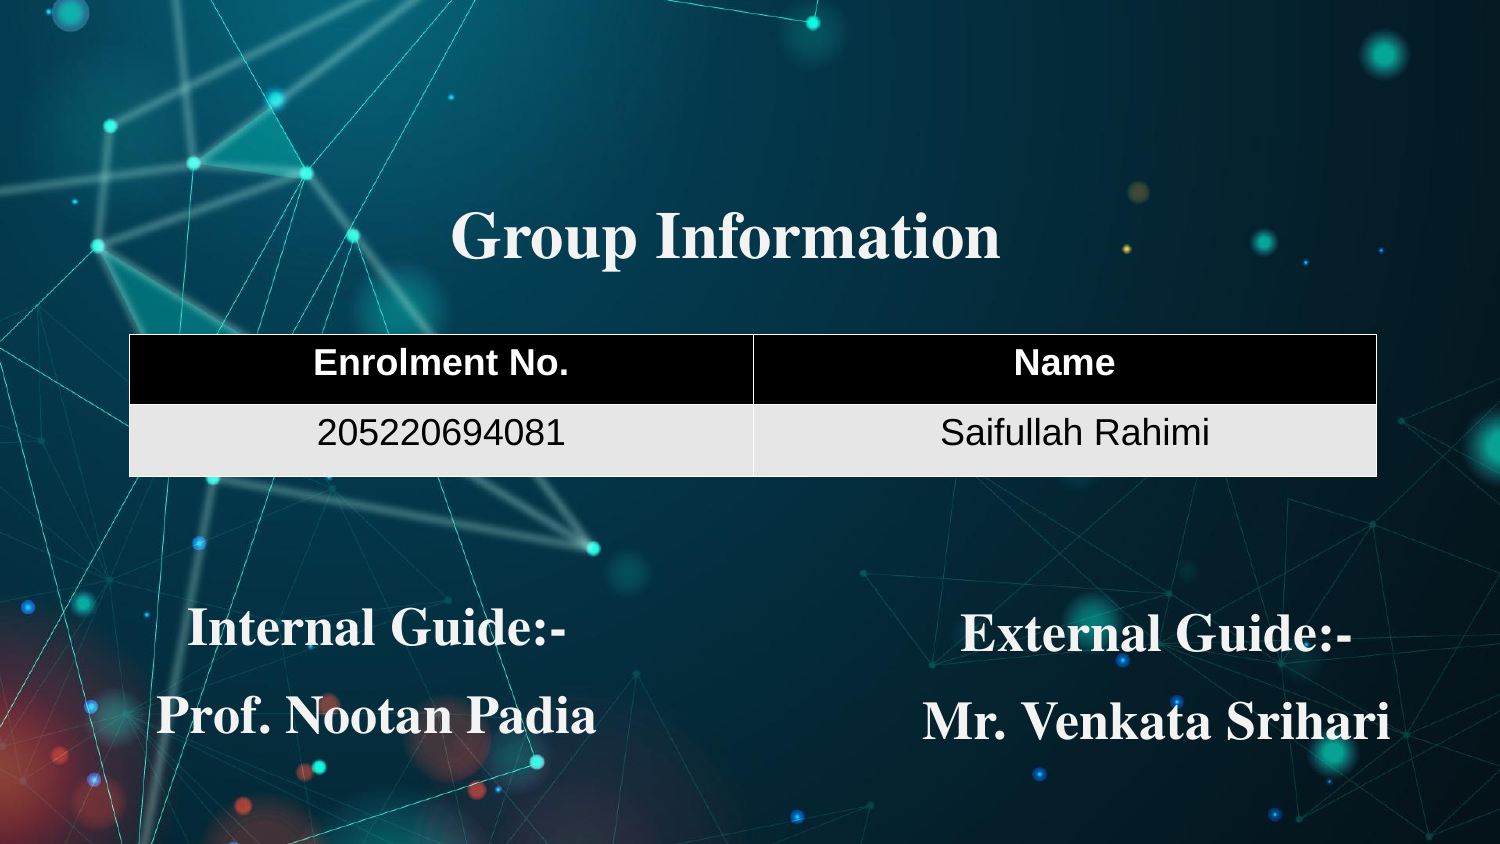

Group Information
| Enrolment No. | Name |
| --- | --- |
| 205220694081 | Saifullah Rahimi |
Internal Guide:-
Prof. Nootan Padia
External Guide:-
Mr. Venkata Srihari